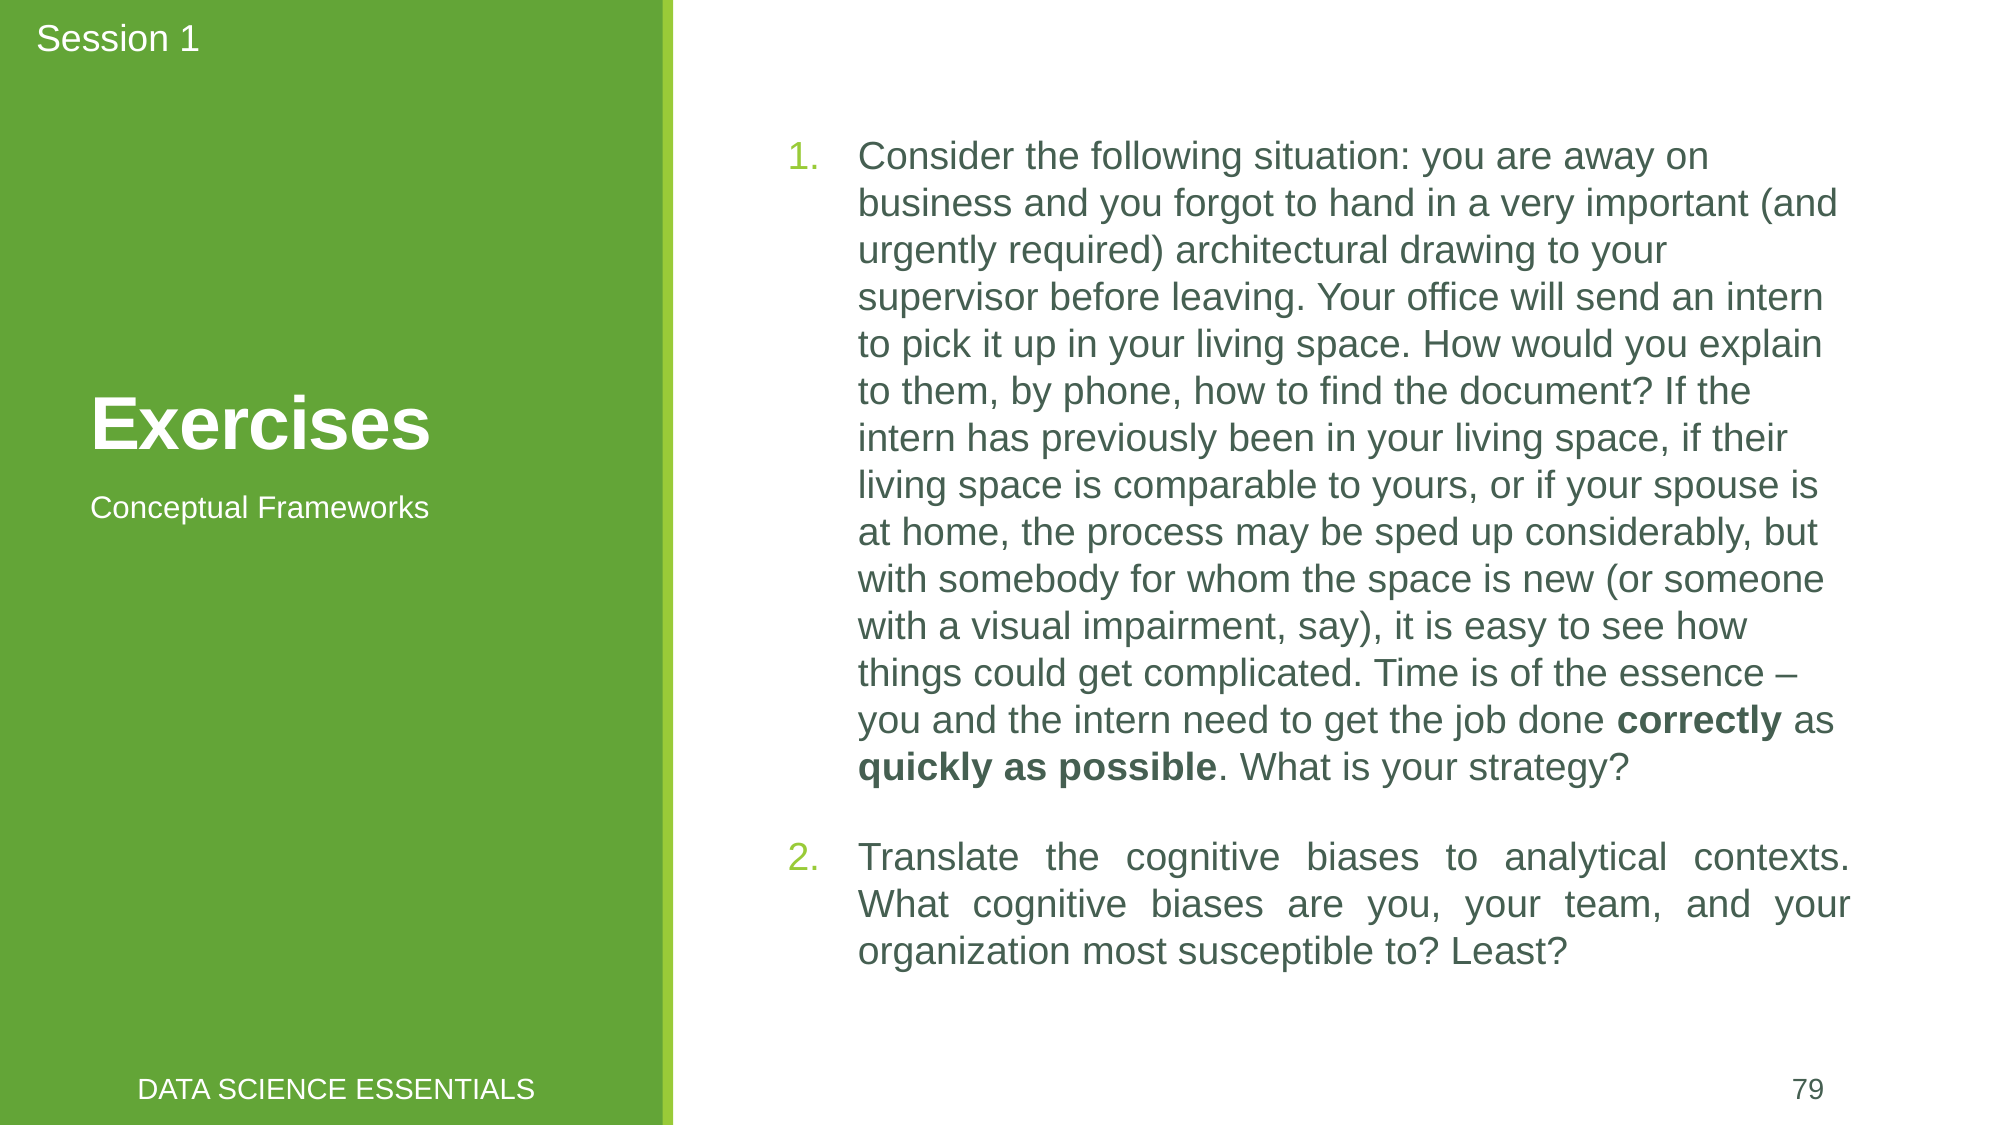

Session 1
# Exercises
Consider the following situation: you are away on business and you forgot to hand in a very important (and urgently required) architectural drawing to your supervisor before leaving. Your office will send an intern to pick it up in your living space. How would you explain to them, by phone, how to find the document? If the intern has previously been in your living space, if their living space is comparable to yours, or if your spouse is at home, the process may be sped up considerably, but with somebody for whom the space is new (or someone with a visual impairment, say), it is easy to see how things could get complicated. Time is of the essence – you and the intern need to get the job done correctly as quickly as possible. What is your strategy?
Translate the cognitive biases to analytical contexts. What cognitive biases are you, your team, and your organization most susceptible to? Least?

Conceptual Frameworks
DATA SCIENCE ESSENTIALS
79